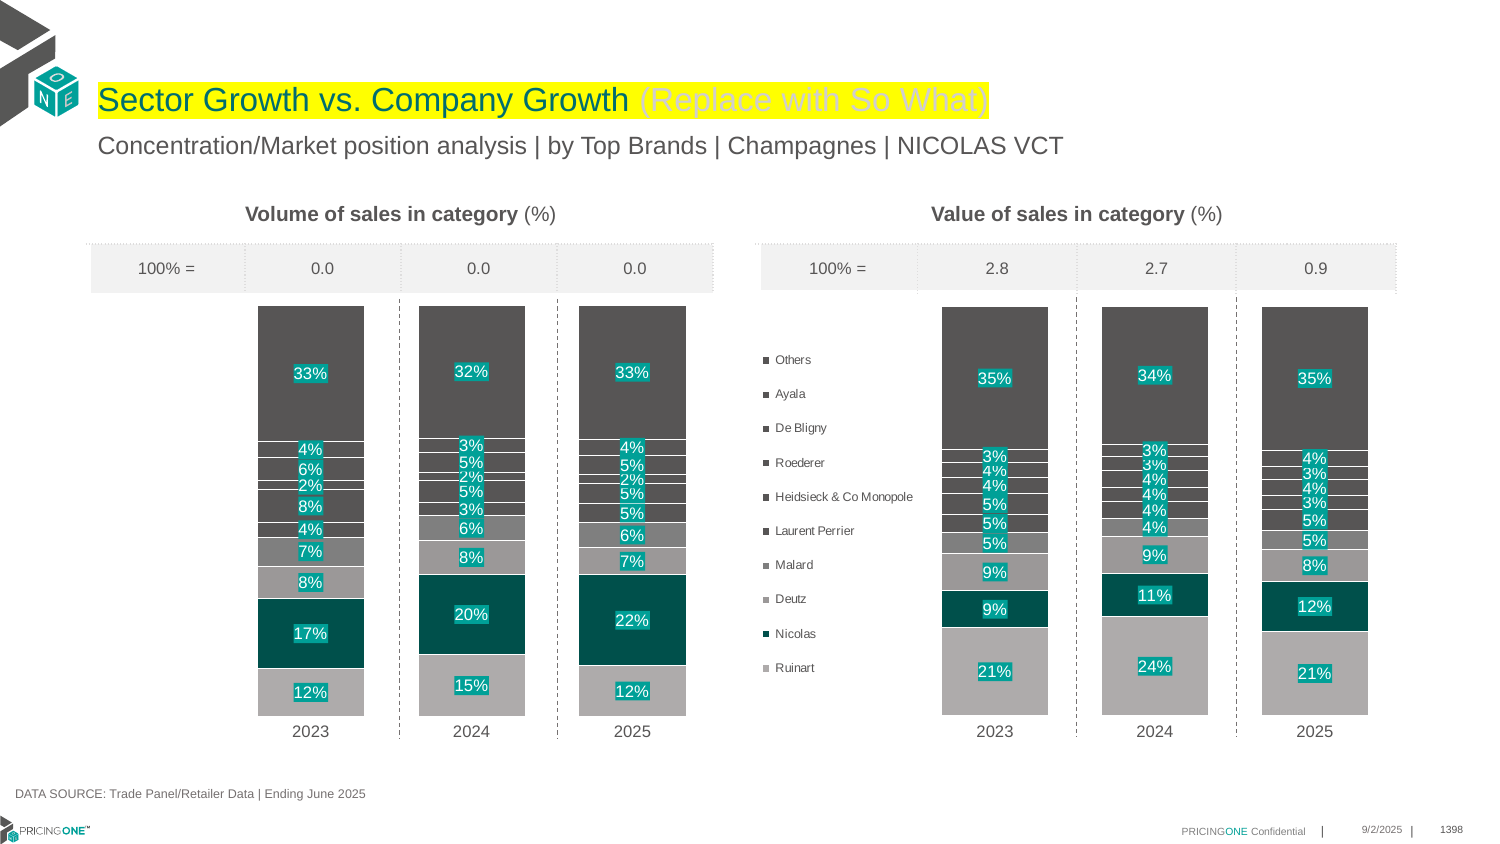

# Sector Growth vs. Company Growth (Replace with So What)
Concentration/Market position analysis | by Top Brands | Champagnes | NICOLAS VCT
| Volume of sales in category (%) |  |  |  |
| --- | --- | --- | --- |
| 100% = | 0.0 | 0.0 | 0.0 |
| Value of sales in category (%) |  |  |  |
| --- | --- | --- | --- |
| 100% = | 2.8 | 2.7 | 0.9 |

### Chart

| Category | Ruinart | Nicolas | Deutz | Malard | Laurent Perrier | Heidsieck & Co Monopole | Roederer | De Bligny | Ayala | Others |
|---|---|---|---|---|---|---|---|---|---|---|
| 2023 | 0.11678640089041789 | 0.16899726803602144 | 0.07979358494384296 | 0.07022159263381564 | 0.036749974704037236 | 0.07829606394819387 | 0.023069918041080644 | 0.056055853485783666 | 0.03788323383587979 | 0.3321461094809268 |
| 2024 | 0.14956355582576975 | 0.19661701480870283 | 0.08101359273895861 | 0.060971902549181396 | 0.03326529725973857 | 0.05232987362661224 | 0.020736526686064186 | 0.048312850132453206 | 0.034242411082642116 | 0.3229469752898771 |
| 2025 | 0.12325809617271835 | 0.22087013411841674 | 0.06647039581288845 | 0.06182531894013739 | 0.04520771998691528 | 0.04900228982662741 | 0.021786064769381747 | 0.04631992149165849 | 0.039646712463199216 | 0.32561334641805695 |

### Chart

| Category | Ruinart | Nicolas | Deutz | Malard | Laurent Perrier | Heidsieck & Co Monopole | Roederer | De Bligny | Ayala | Others |
|---|---|---|---|---|---|---|---|---|---|---|
| 2023 | 0.21436923161457883 | 0.09109031426829212 | 0.09071103294752252 | 0.05026066224730783 | 0.04560545679850171 | 0.05094643712832304 | 0.037705130359667875 | 0.03632715814817947 | 0.032338103429266886 | 0.3506464730583598 |
| 2024 | 0.2417793549705818 | 0.10553436523916129 | 0.09100020365580826 | 0.044029192157834 | 0.03992399833792989 | 0.0354853461067052 | 0.04017688961631395 | 0.033694219382811 | 0.03069122870099672 | 0.3376852018318579 |
| 2025 | 0.20614225881872222 | 0.1206115859754397 | 0.07870249746626372 | 0.0459573276341962 | 0.05234704898633332 | 0.03261202672503538 | 0.039518251509624756 | 0.03306195860397157 | 0.03750388812306096 | 0.3535431561573522 |
DATA SOURCE: Trade Panel/Retailer Data | Ending June 2025

9/2/2025
1398